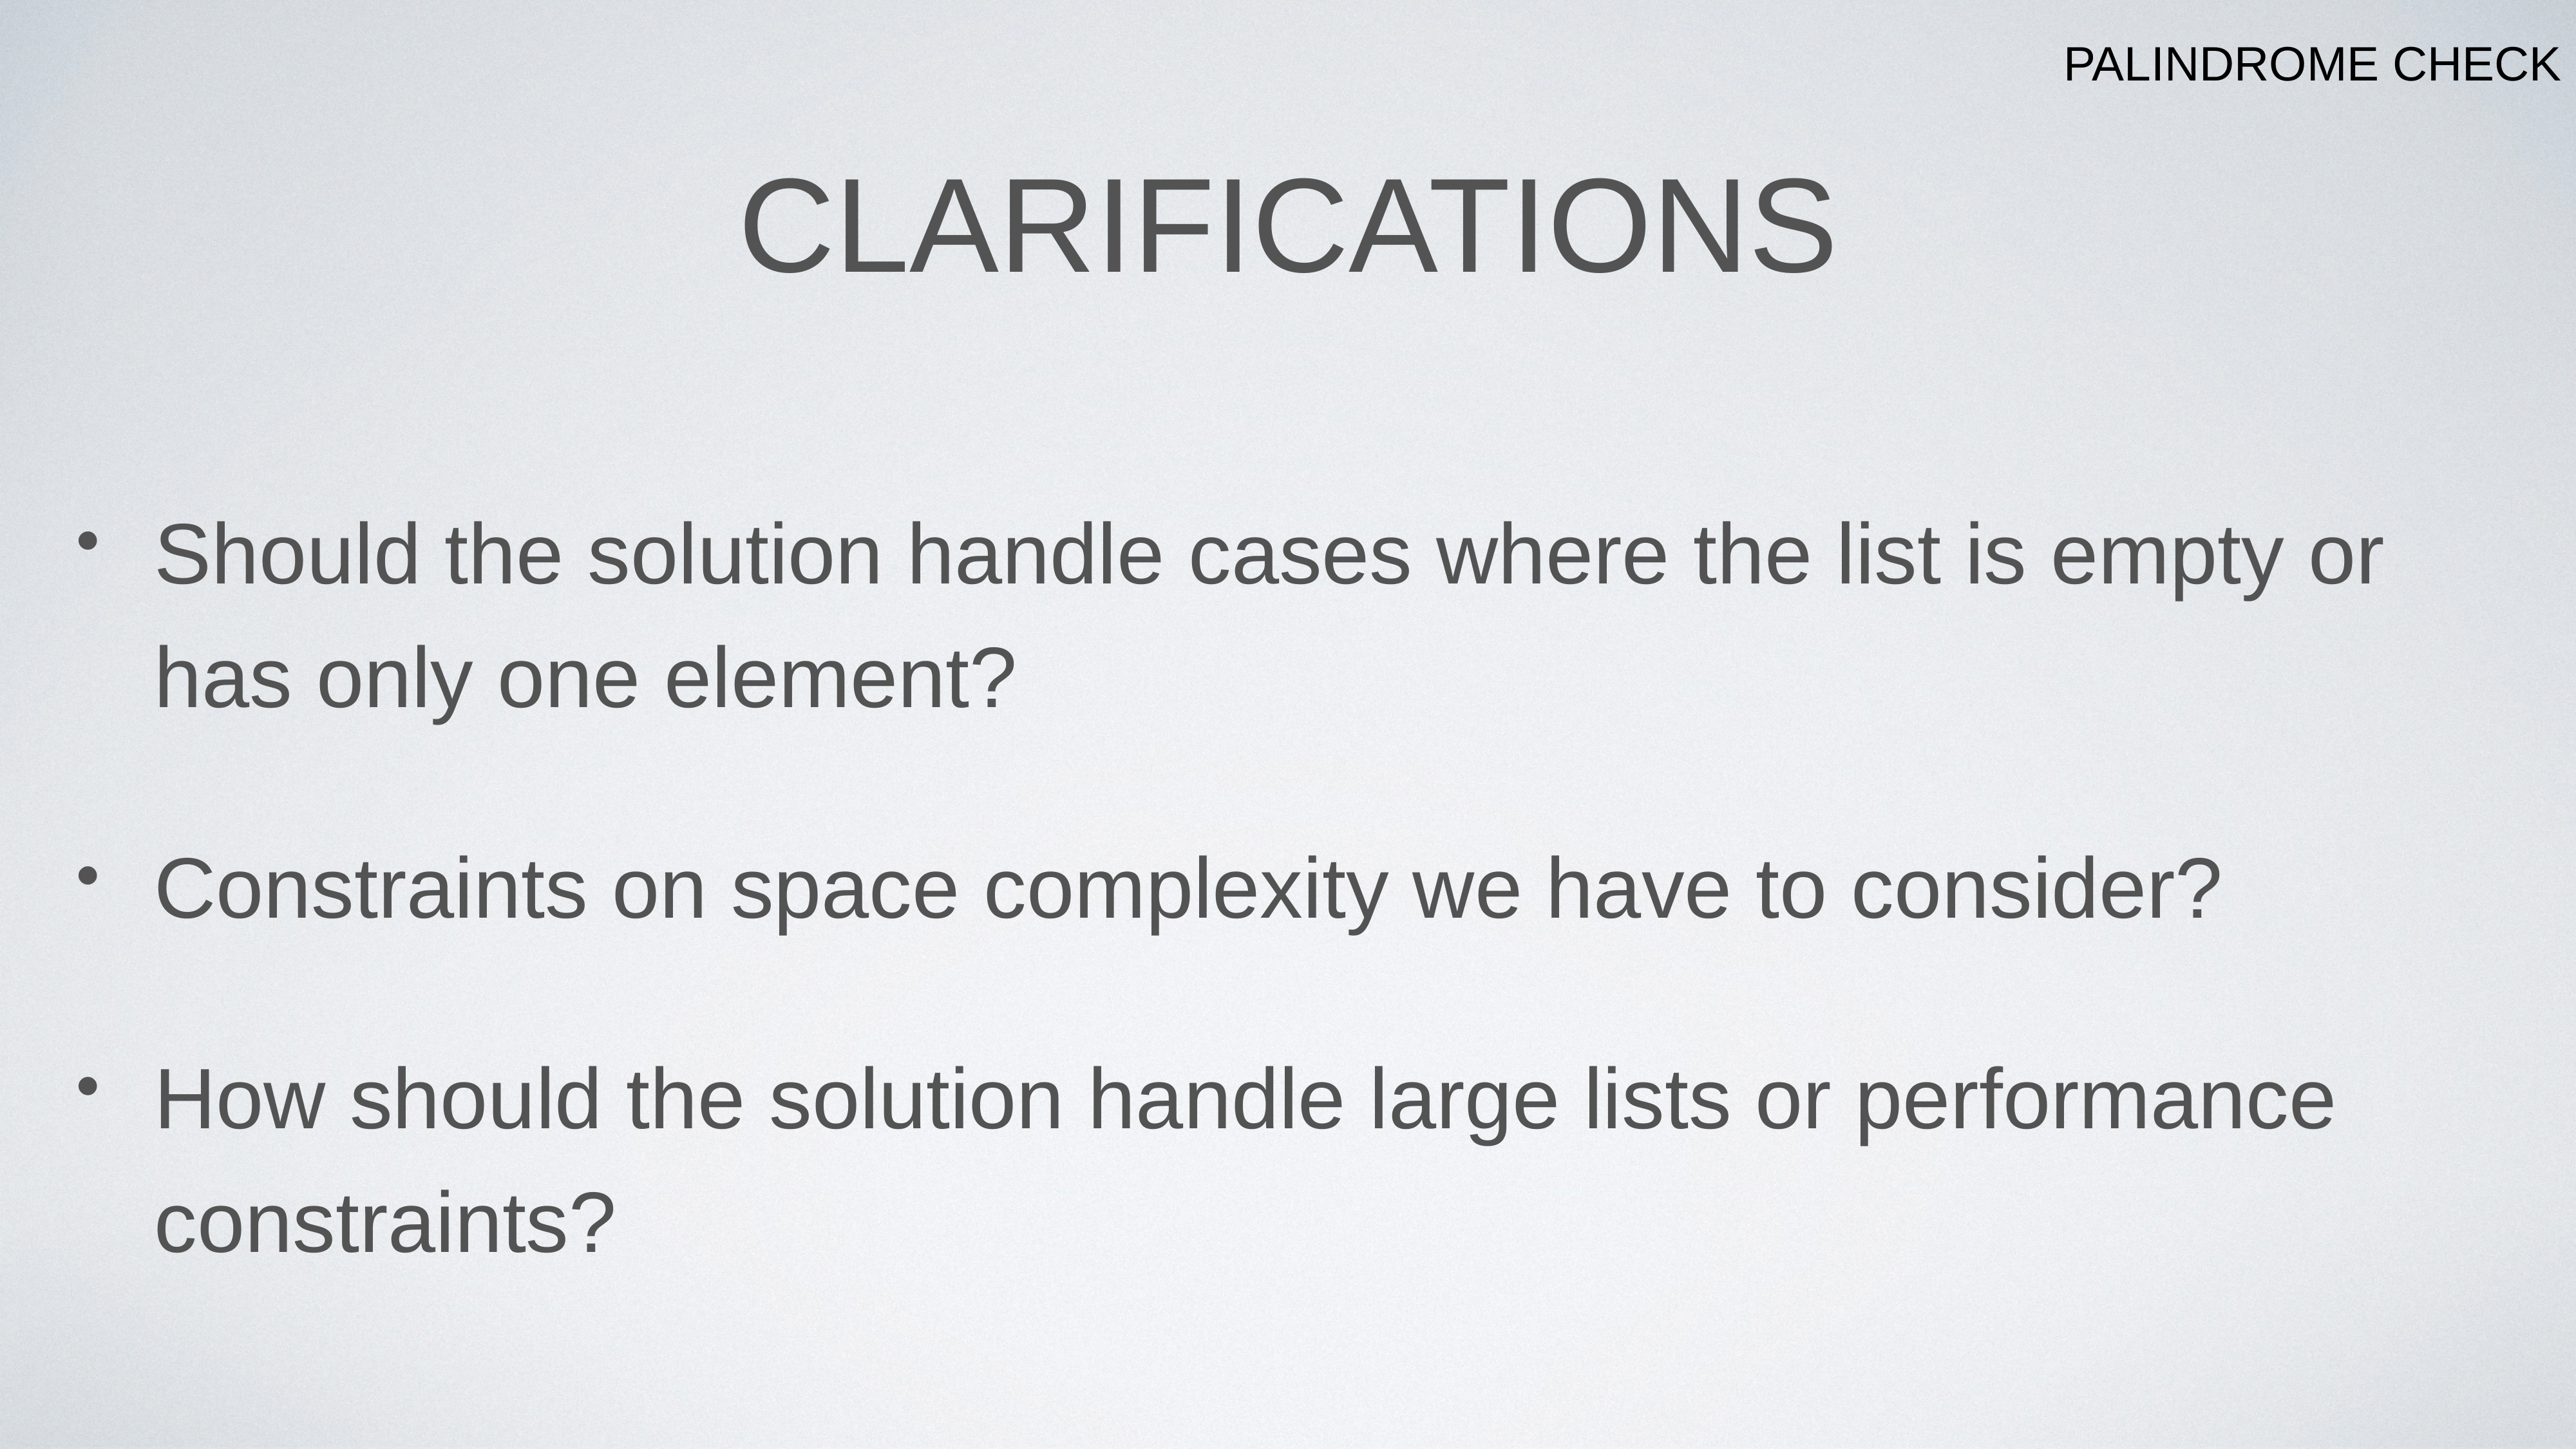

PALINDROME CHECK
# Clarifications
Should the solution handle cases where the list is empty or has only one element?
Constraints on space complexity we have to consider?
How should the solution handle large lists or performance constraints?